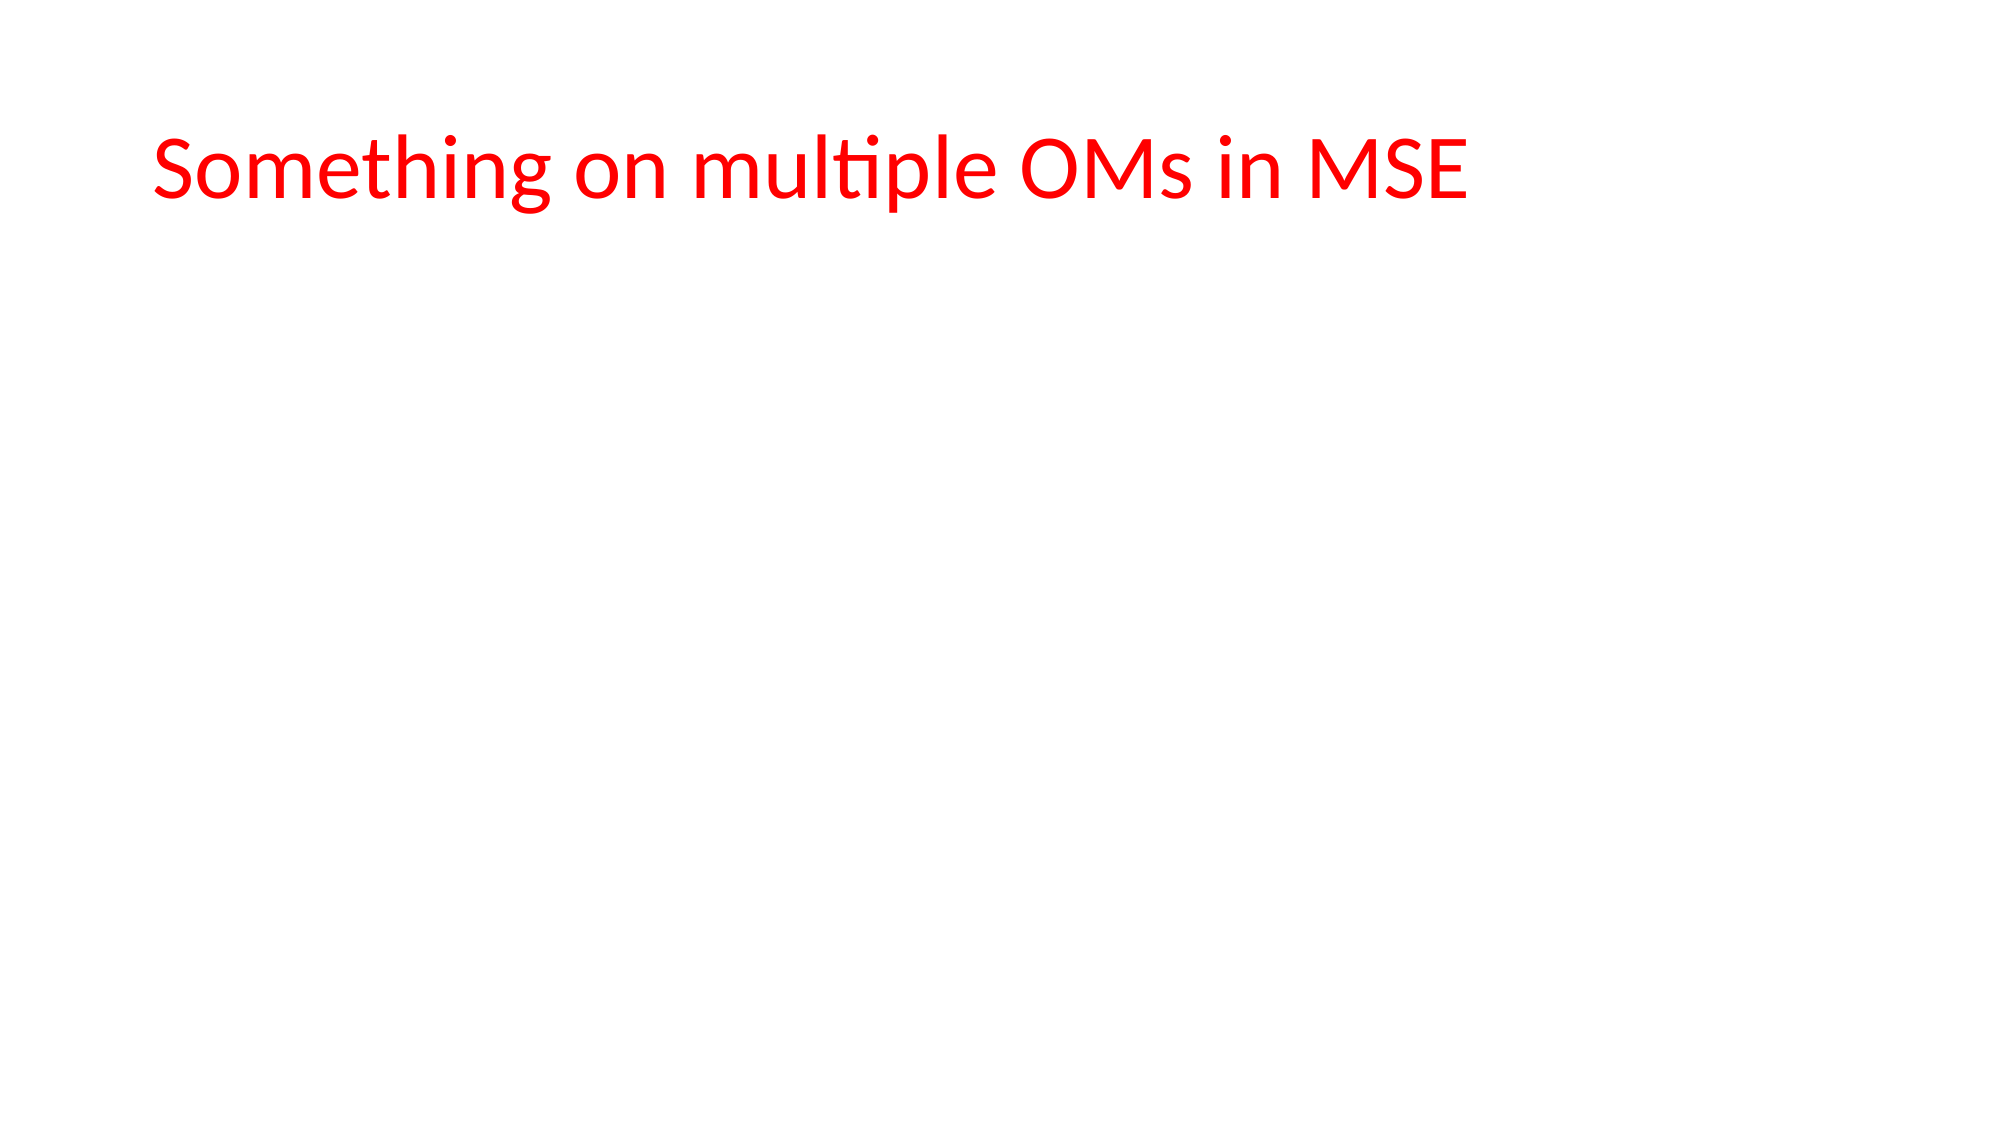

# Something on multiple OMs in MSE